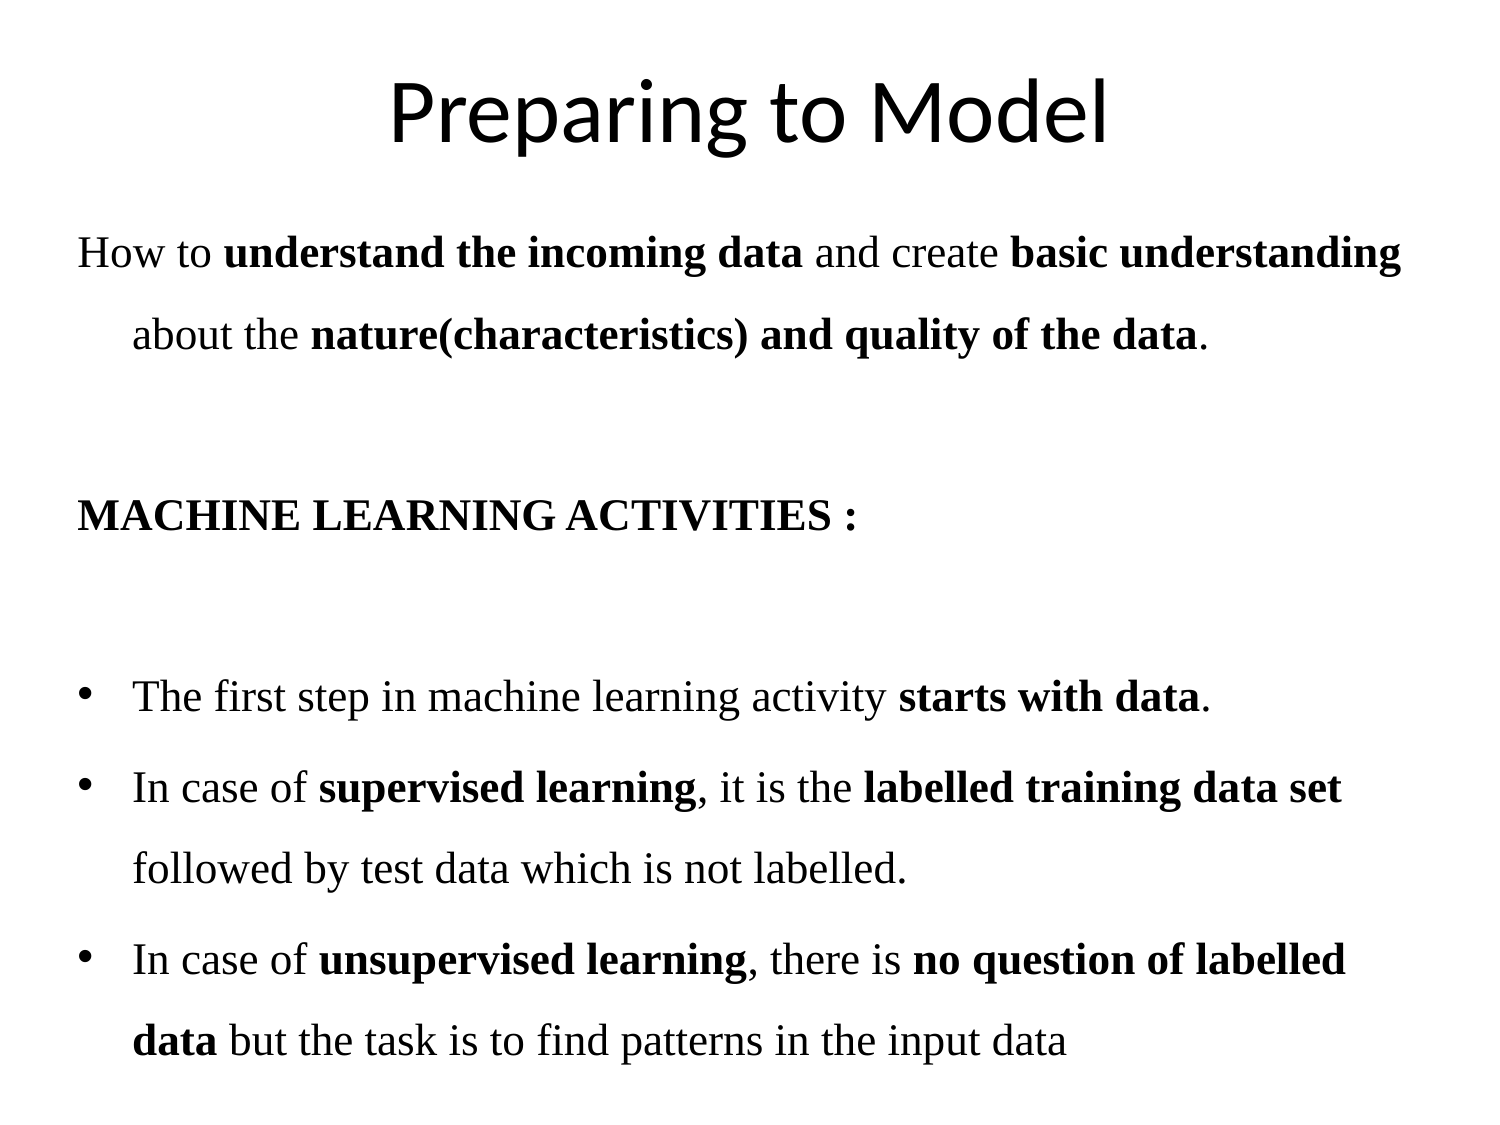

# Preparing to Model
How to understand the incoming data and create basic understanding about the nature(characteristics) and quality of the data.

MACHINE LEARNING ACTIVITIES :

The first step in machine learning activity starts with data.
In case of supervised learning, it is the labelled training data set followed by test data which is not labelled.
In case of unsupervised learning, there is no question of labelled data but the task is to find patterns in the input data